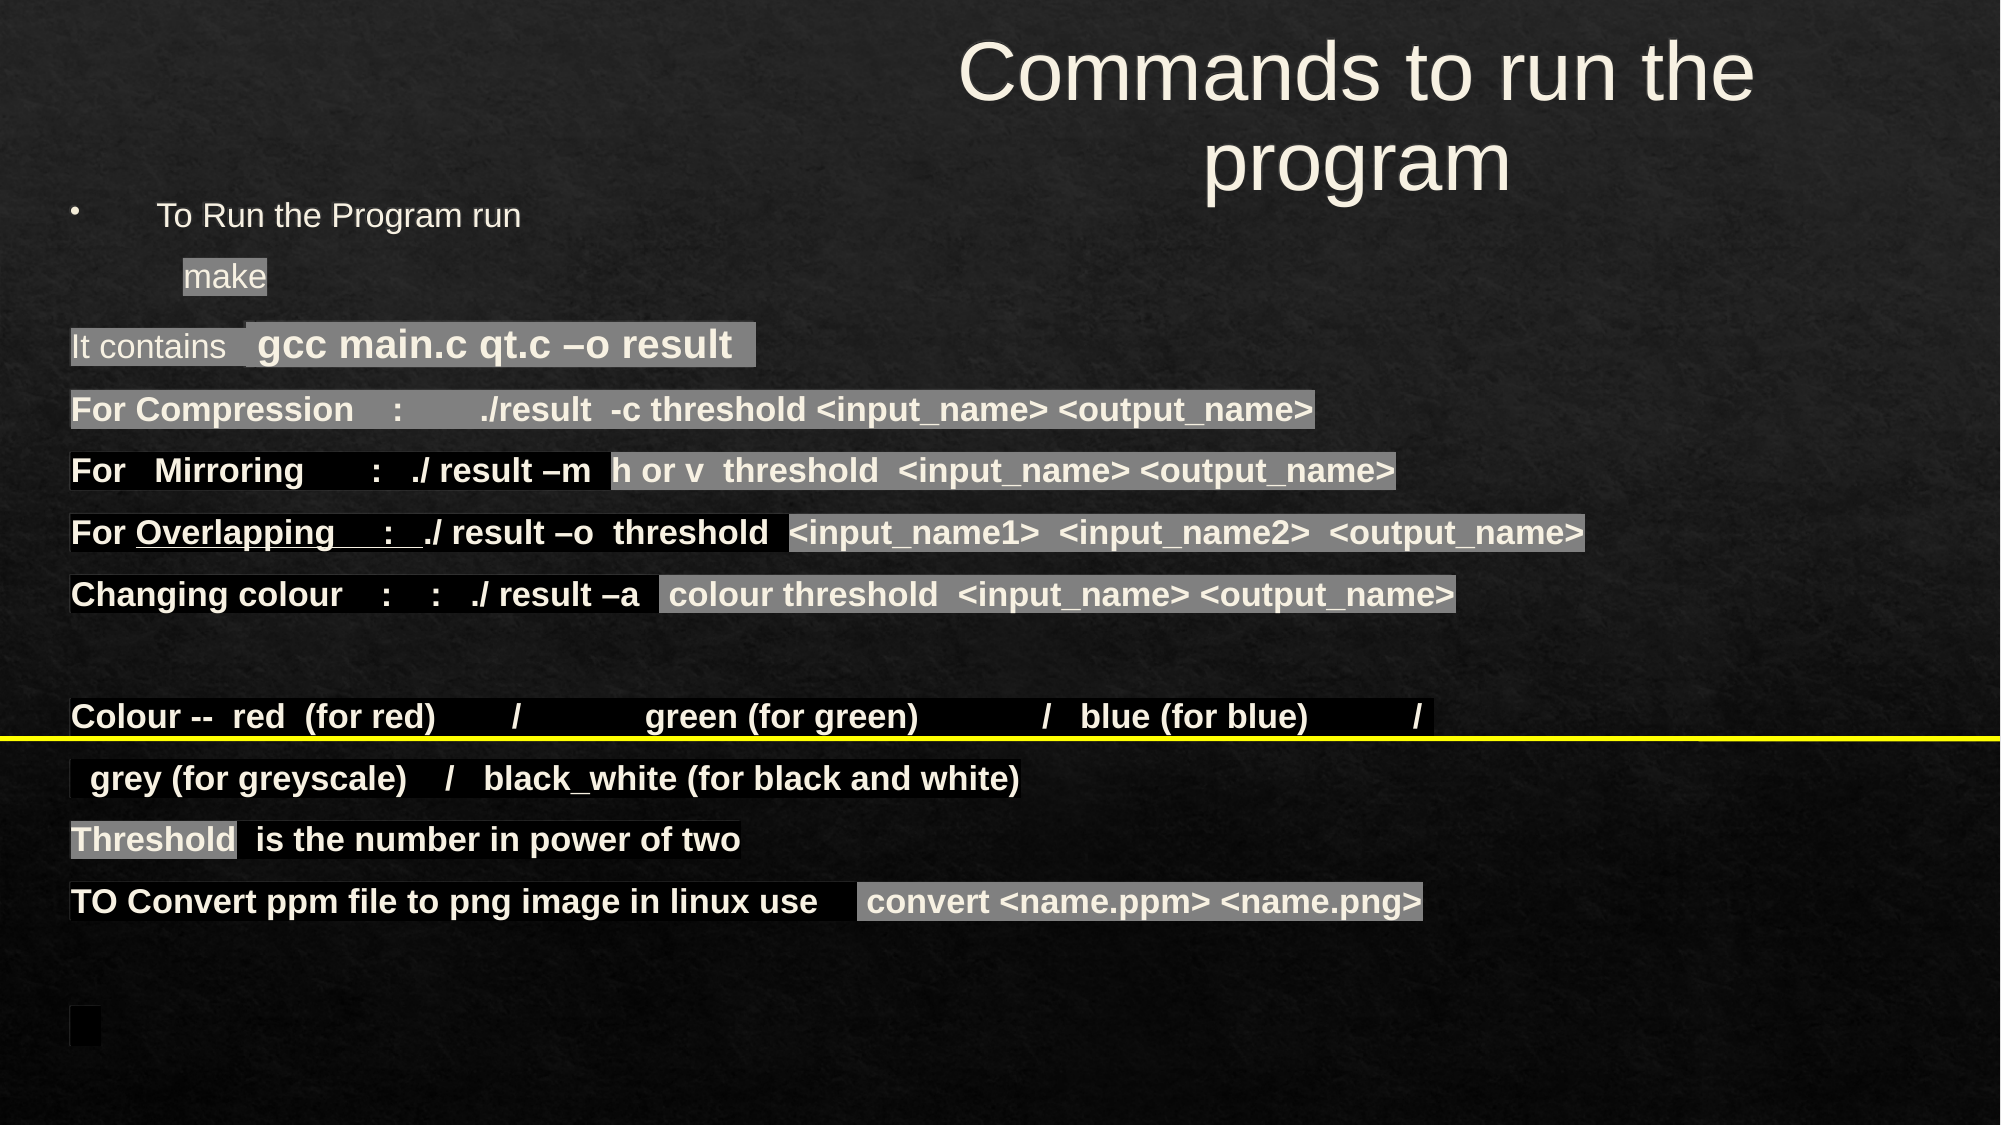

Commands to run the program
To Run the Program run
 		make
It contains   gcc main.c qt.c –o result
For Compression    :        ./result  -c threshold <input_name> <output_name>
For   Mirroring       :   ./ result –m  h or v  threshold  <input_name> <output_name>
For Overlapping     :   ./ result –o  threshold  <input_name1>  <input_name2>  <output_name>
Changing colour    :    :   ./ result –a   colour threshold  <input_name> <output_name>

Colour --  red  (for red)        /             green (for green)             /   blue (for blue)           /
  grey (for greyscale)    /   black_white (for black and white)
Threshold  is the number in power of two
TO Convert ppm file to png image in linux use     convert <name.ppm> <name.png>